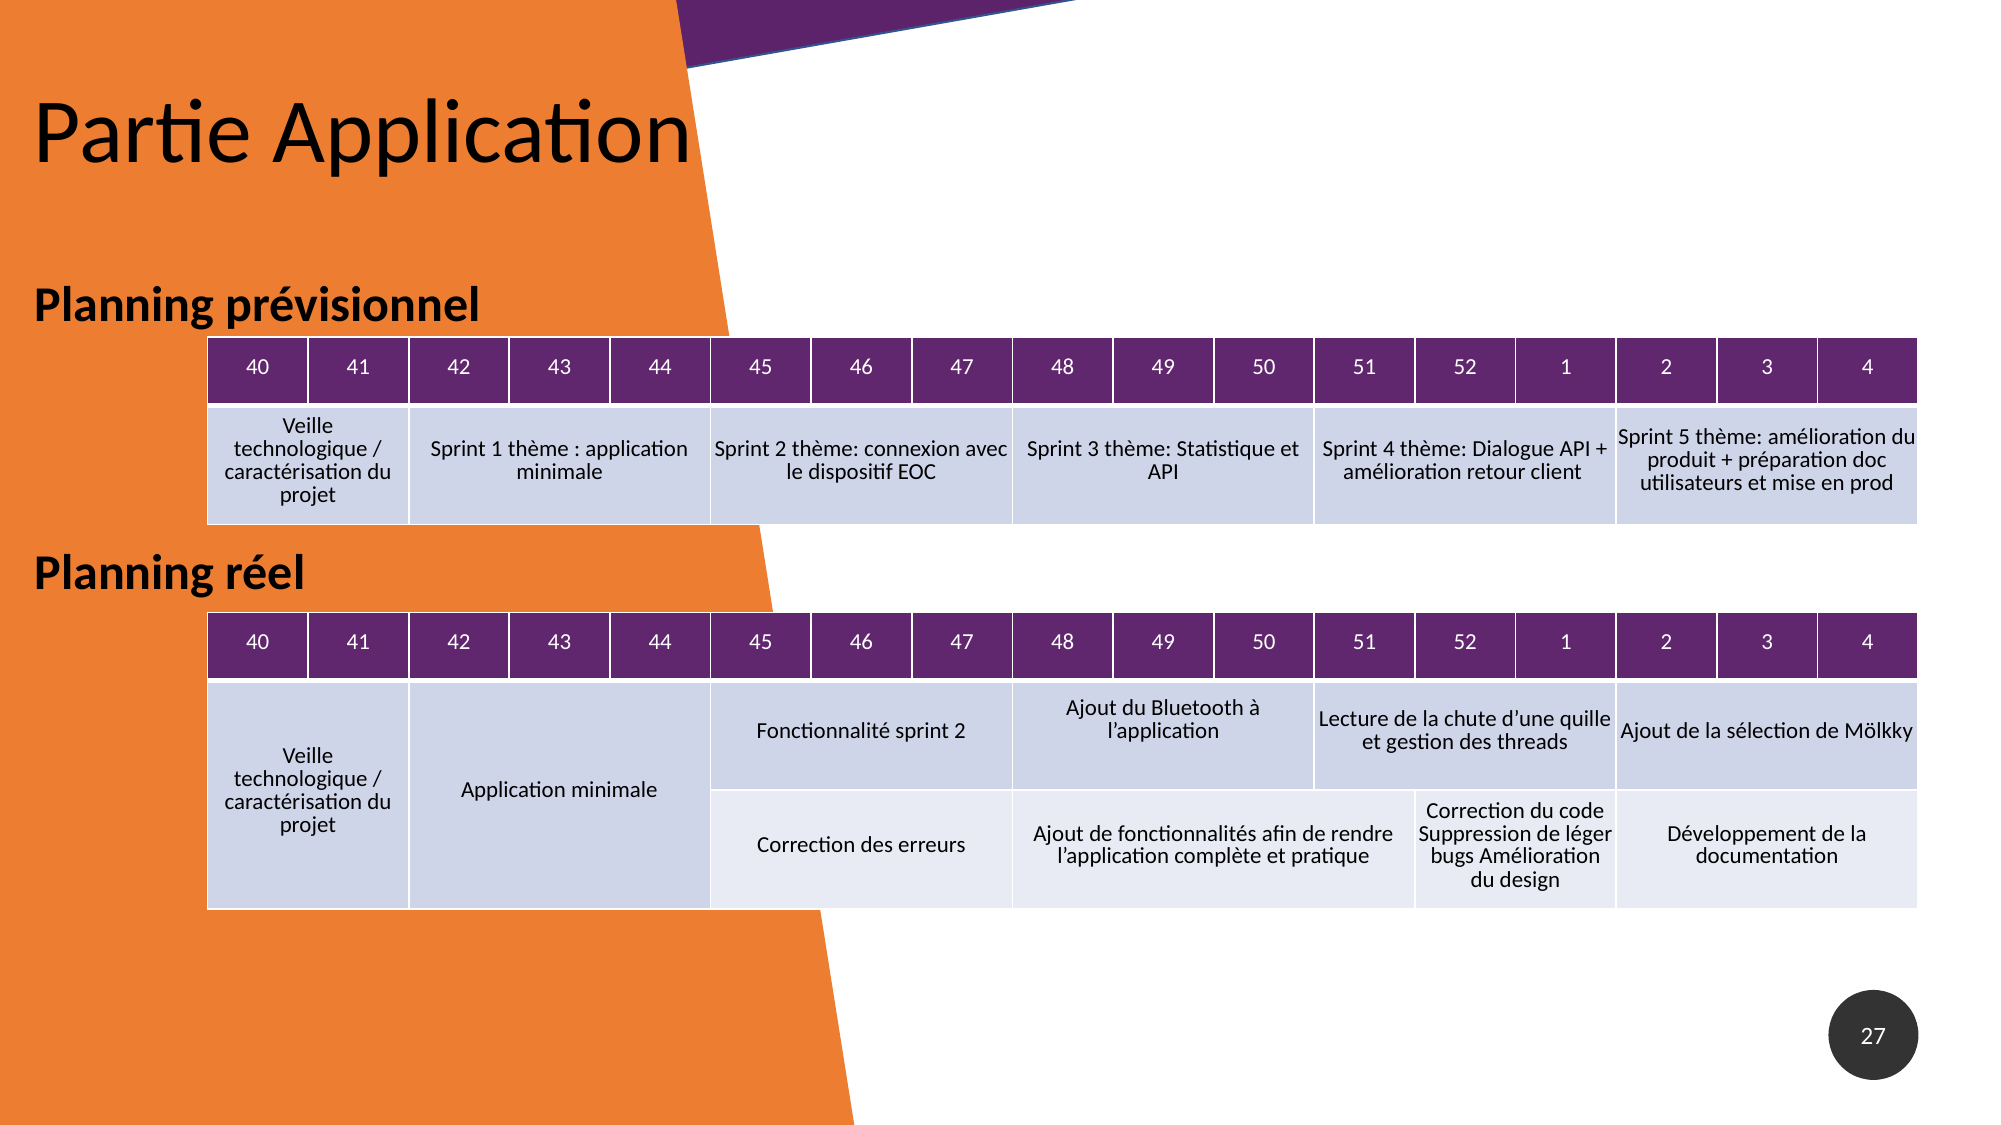

# Partie Application
Planning prévisionnel

| 40 | 41 | 42 | 43 | 44 | 45 | 46 | 47 | 48 | 49 | 50 | 51 | 52 | 1 | 2 | 3 | 4 |
| --- | --- | --- | --- | --- | --- | --- | --- | --- | --- | --- | --- | --- | --- | --- | --- | --- |
| Veille technologique / caractérisation du projet |  | Sprint 1 thème : application minimale |  |  | Sprint 2 thème: connexion avec le dispositif EOC |  |  | Sprint 3 thème: Statistique et API |  |  | Sprint 4 thème: Dialogue API + amélioration retour client |  |  | Sprint 5 thème: amélioration du produit + préparation doc utilisateurs et mise en prod |  |  |
Planning réel

| 40 | 41 | 42 | 43 | 44 | 45 | 46 | 47 | 48 | 49 | 50 | 51 | 52 | 1 | 2 | 3 | 4 |
| --- | --- | --- | --- | --- | --- | --- | --- | --- | --- | --- | --- | --- | --- | --- | --- | --- |
| Veille technologique / caractérisation du projet |  | Application minimale |  |  | Fonctionnalité sprint 2 |  |  | Ajout du Bluetooth à l’application |  |  | Lecture de la chute d’une quille et gestion des threads |  |  | Ajout de la sélection de Mölkky |  |  |
|  |  |  |  |  | Correction des erreurs |  |  | Ajout de fonctionnalités afin de rendre l’application complète et pratique |  |  |  | Correction du code Suppression de léger bugs Amélioration du design |  | Développement de la documentation |  |  |
27